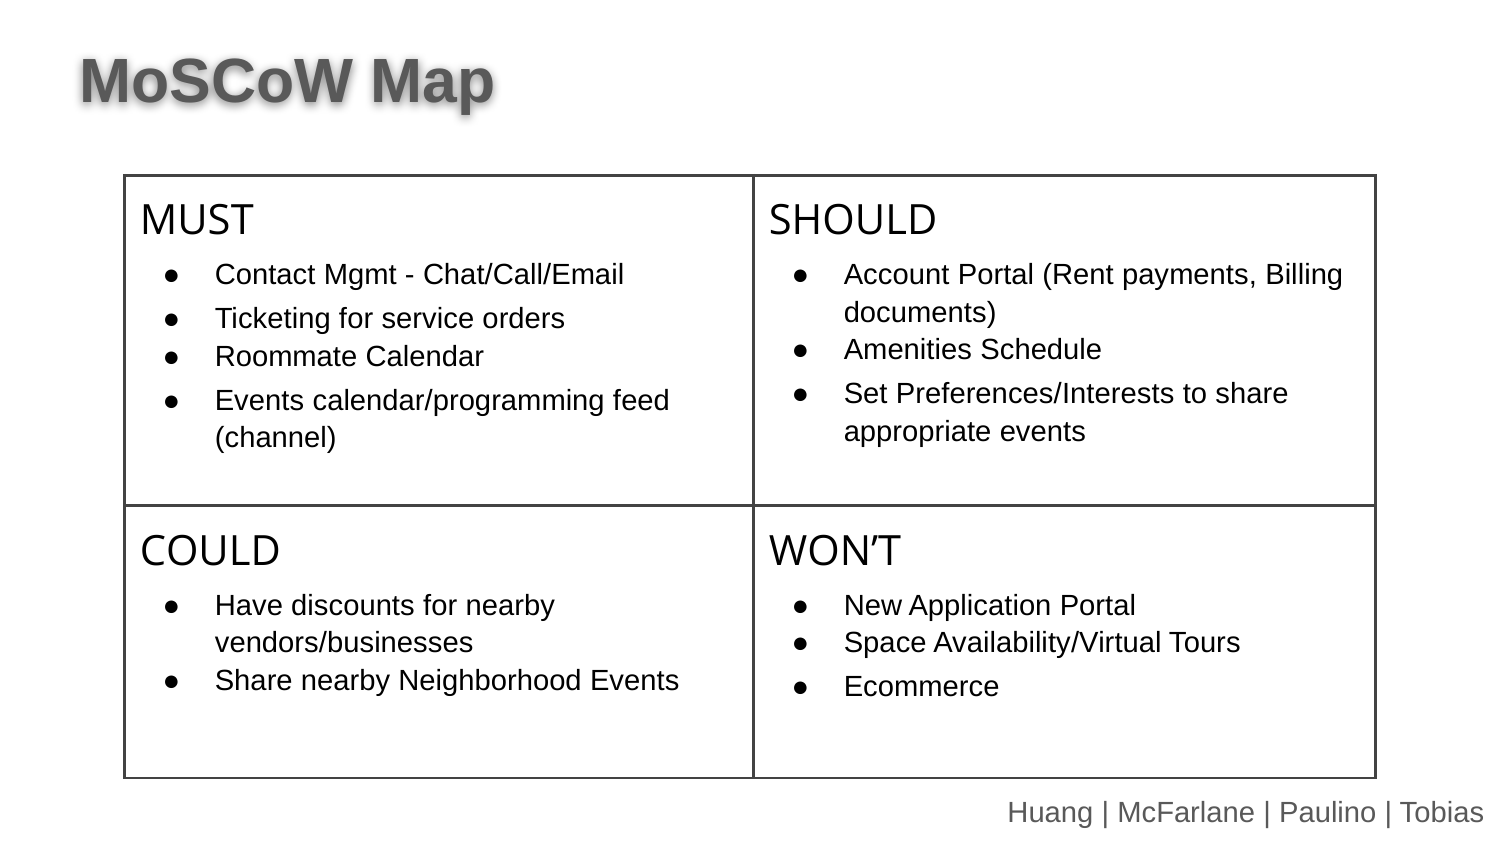

MoSCoW Map
| MUST Contact Mgmt - Chat/Call/Email Ticketing for service orders Roommate Calendar Events calendar/programming feed (channel) | SHOULD Account Portal (Rent payments, Billing documents) Amenities Schedule Set Preferences/Interests to share appropriate events |
| --- | --- |
| COULD Have discounts for nearby vendors/businesses Share nearby Neighborhood Events | WON’T New Application Portal Space Availability/Virtual Tours Ecommerce |
Huang | McFarlane | Paulino | Tobias